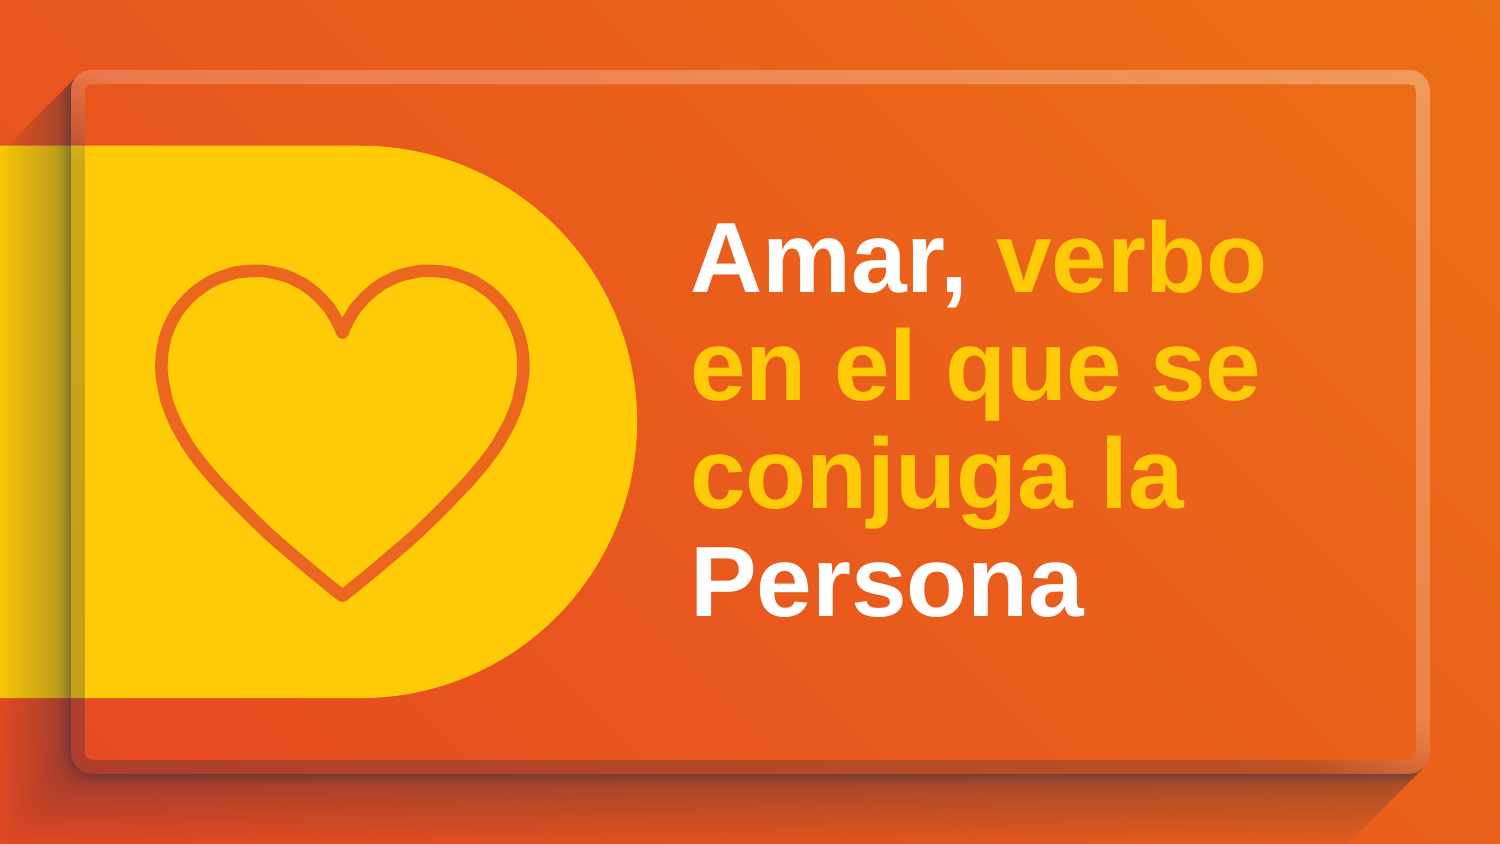

# Amar, verbo en el que se conjuga la Persona